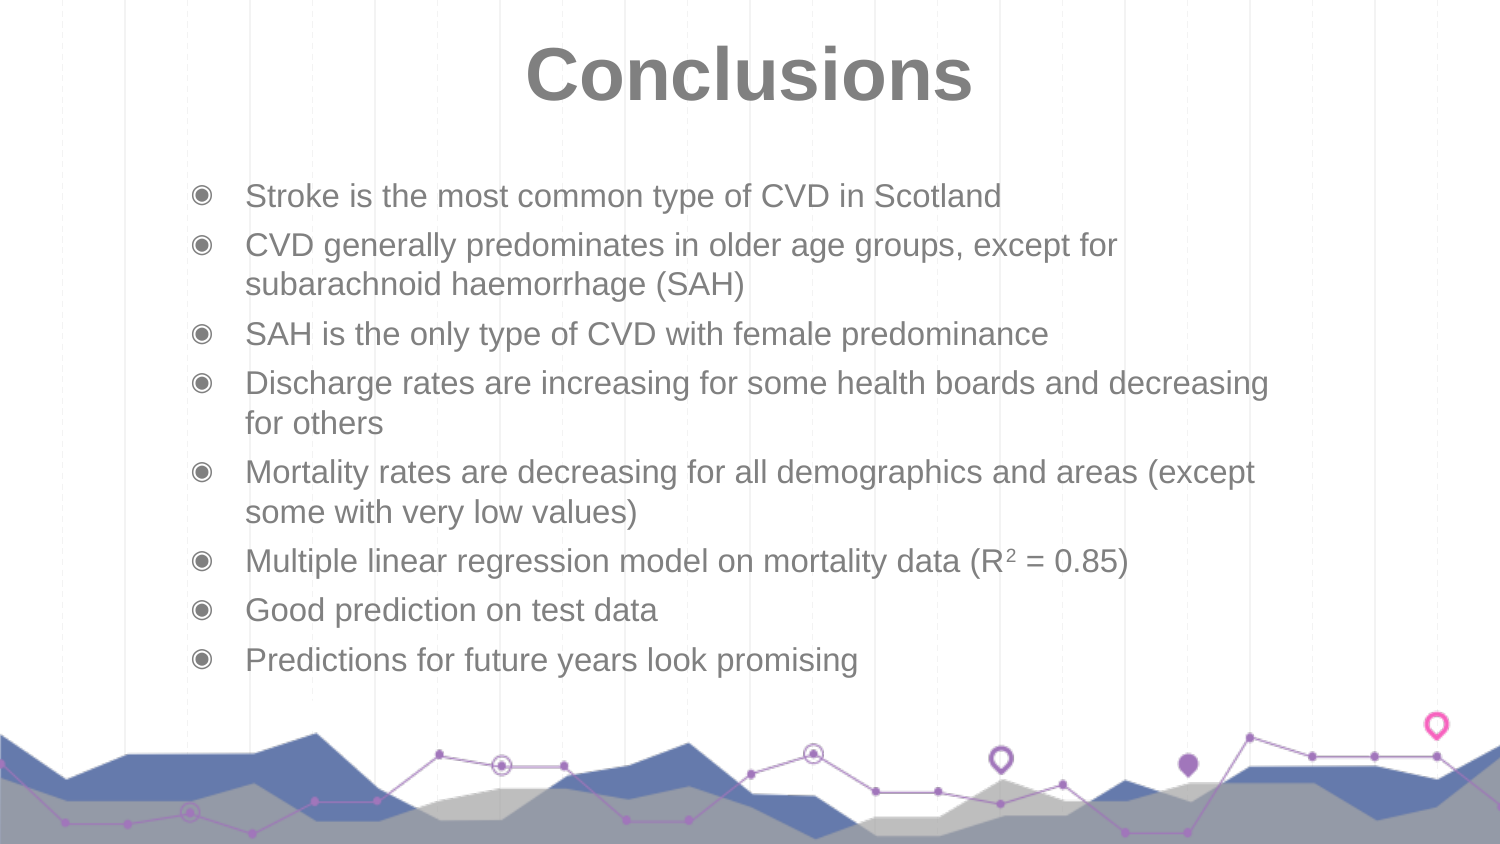

# Conclusions
Stroke is the most common type of CVD in Scotland
CVD generally predominates in older age groups, except for subarachnoid haemorrhage (SAH)
SAH is the only type of CVD with female predominance
Discharge rates are increasing for some health boards and decreasing for others
Mortality rates are decreasing for all demographics and areas (except some with very low values)
Multiple linear regression model on mortality data (R2 = 0.85)
Good prediction on test data
Predictions for future years look promising